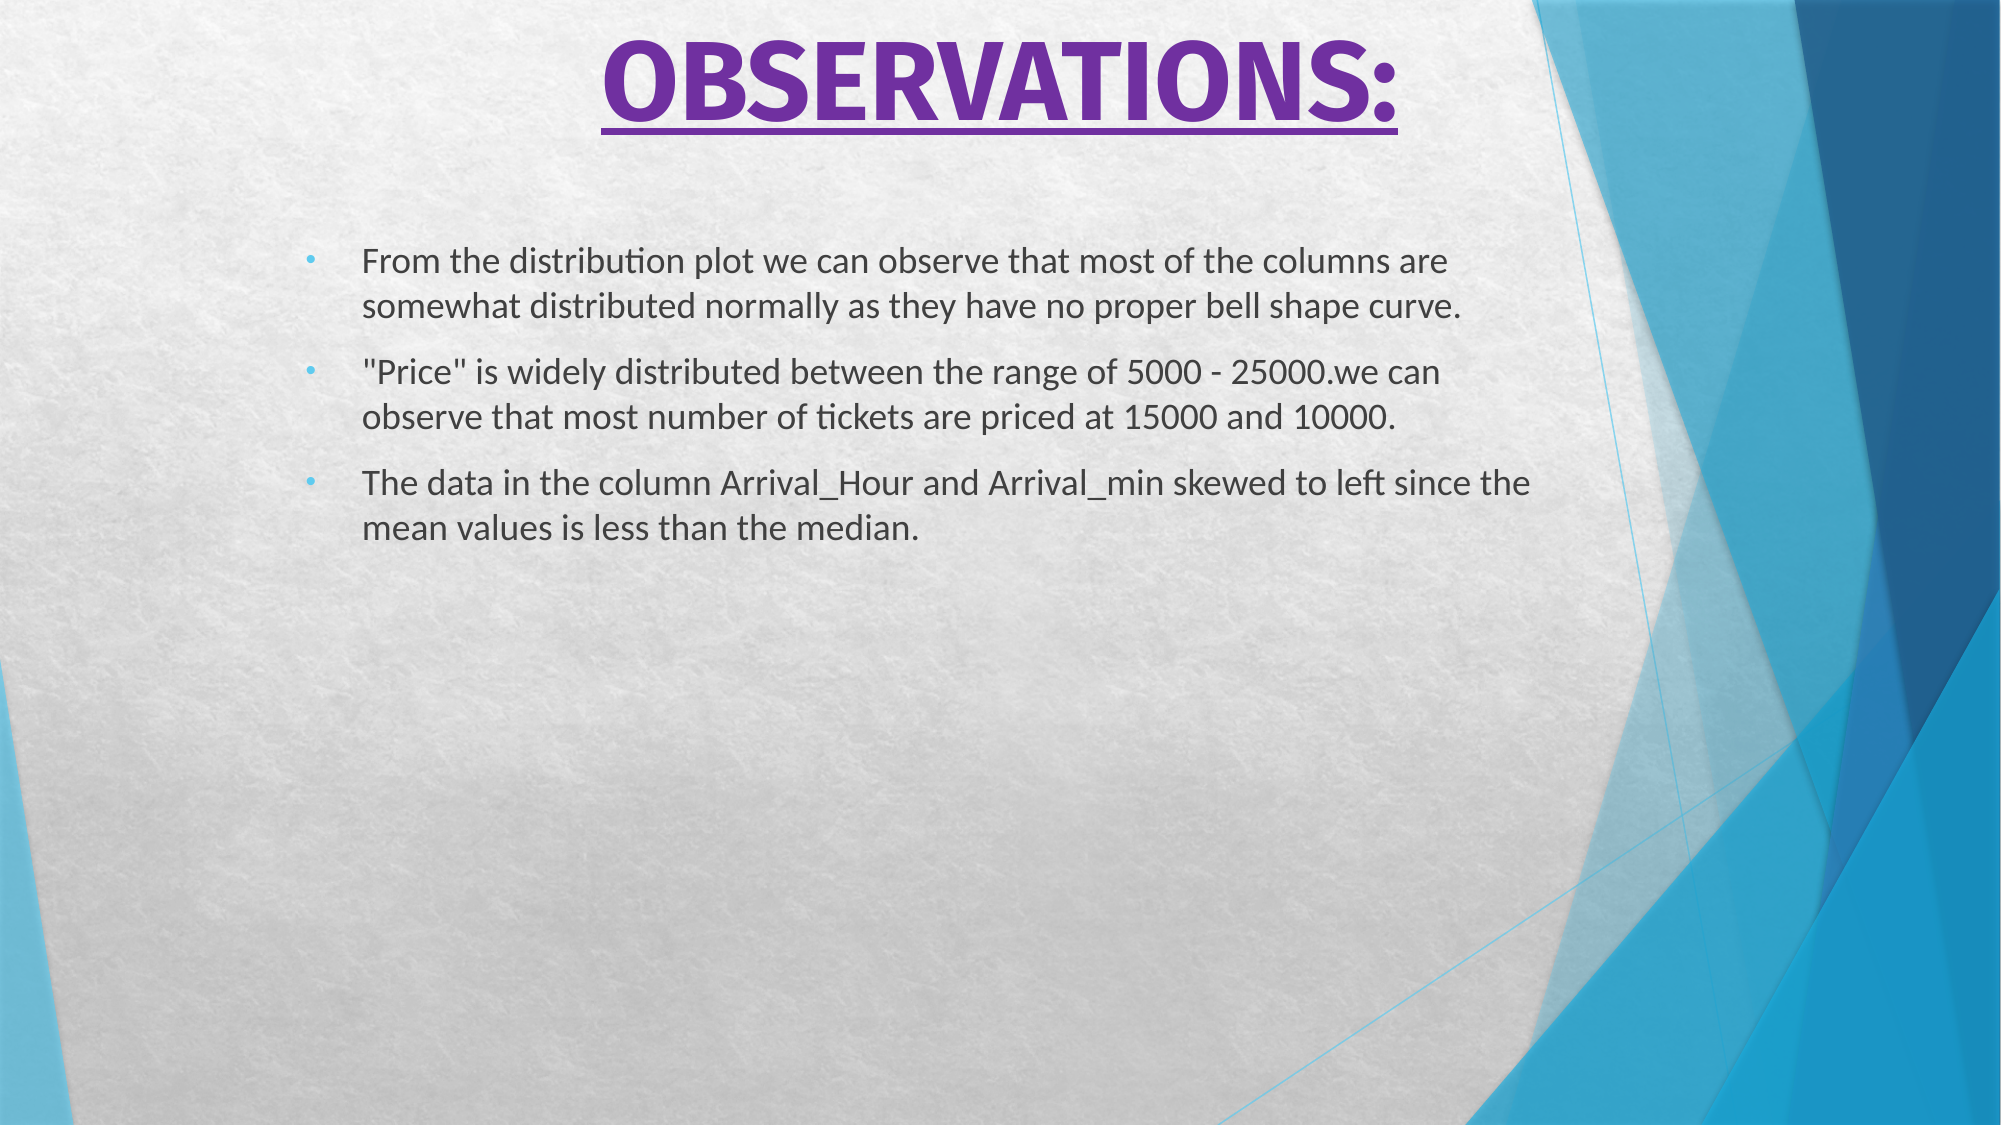

# OBSERVATIONS:
From the distribution plot we can observe that most of the columns are somewhat distributed normally as they have no proper bell shape curve.
"Price" is widely distributed between the range of 5000 - 25000.we can observe that most number of tickets are priced at 15000 and 10000.
The data in the column Arrival_Hour and Arrival_min skewed to left since the mean values is less than the median.